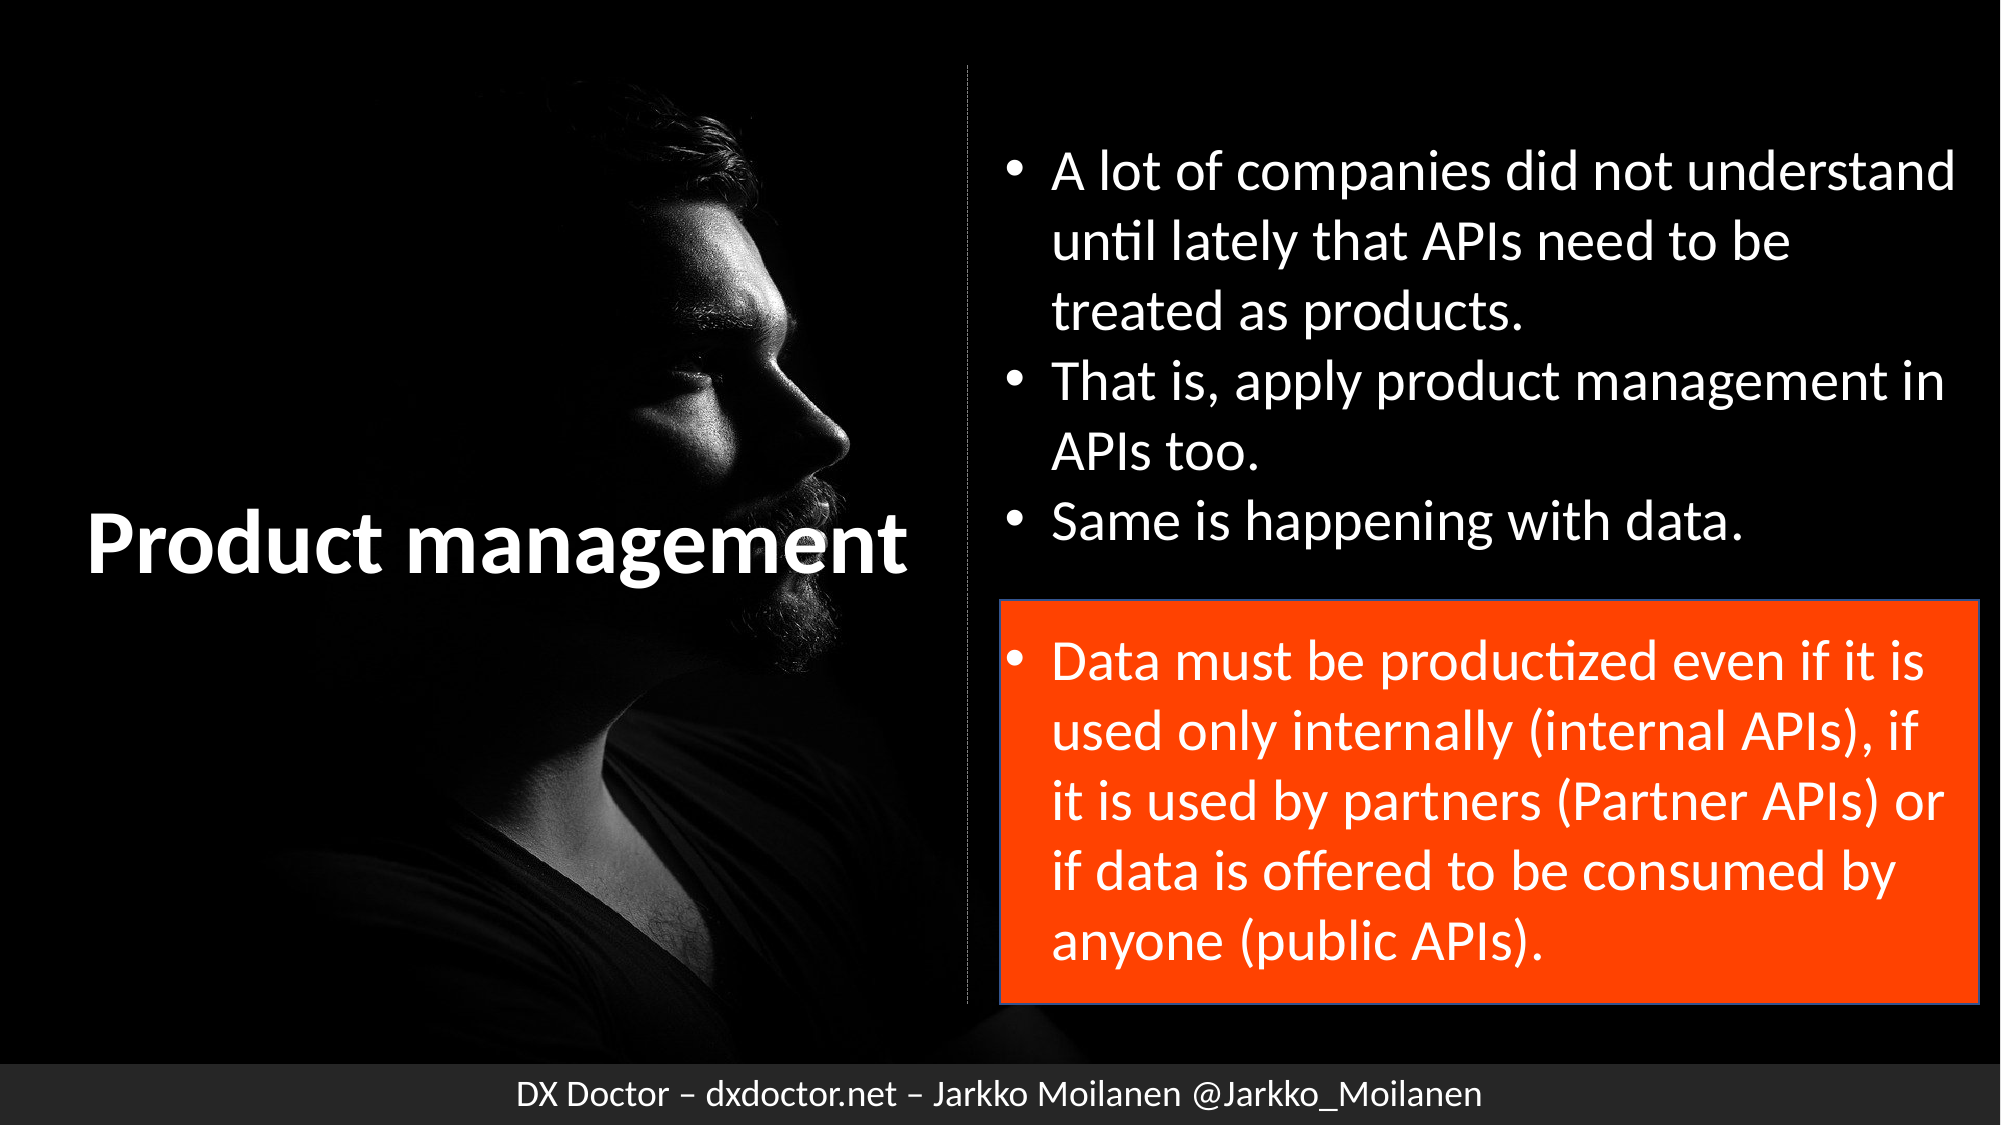

A lot of companies did not understand until lately that APIs need to be treated as products.
That is, apply product management in APIs too.
Same is happening with data.

Data must be productized even if it is used only internally (internal APIs), if it is used by partners (Partner APIs) or if data is offered to be consumed by anyone (public APIs).
Product management

DX Doctor – dxdoctor.net – Jarkko Moilanen @Jarkko_Moilanen